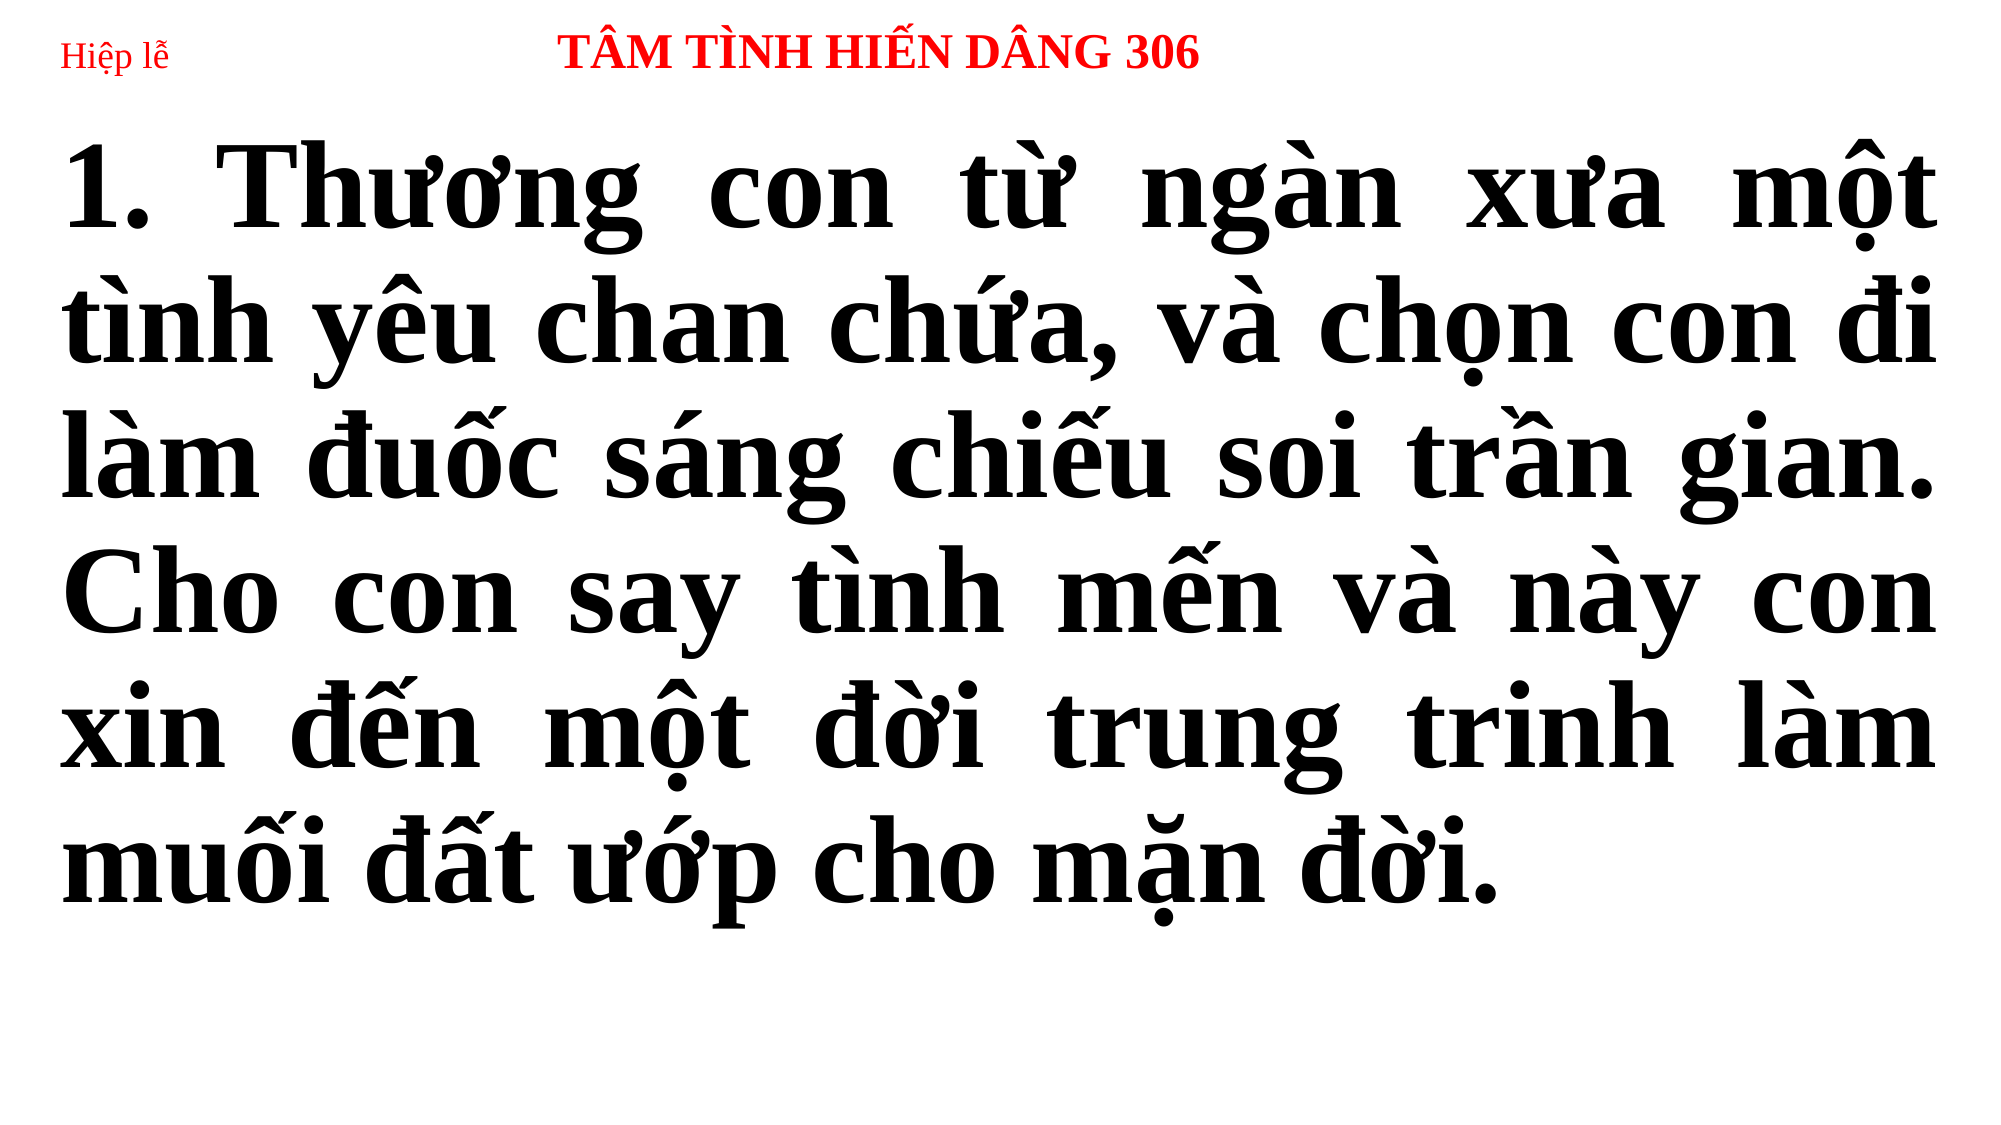

# Hiệp lễ                        	     TÂM TÌNH HIẾN DÂNG 306
1. Thương con từ ngàn xưa một tình yêu chan chứa, và chọn con đi làm đuốc sáng chiếu soi trần gian. Cho con say tình mến và này con xin đến một đời trung trinh làm muối đất ướp cho mặn đời.